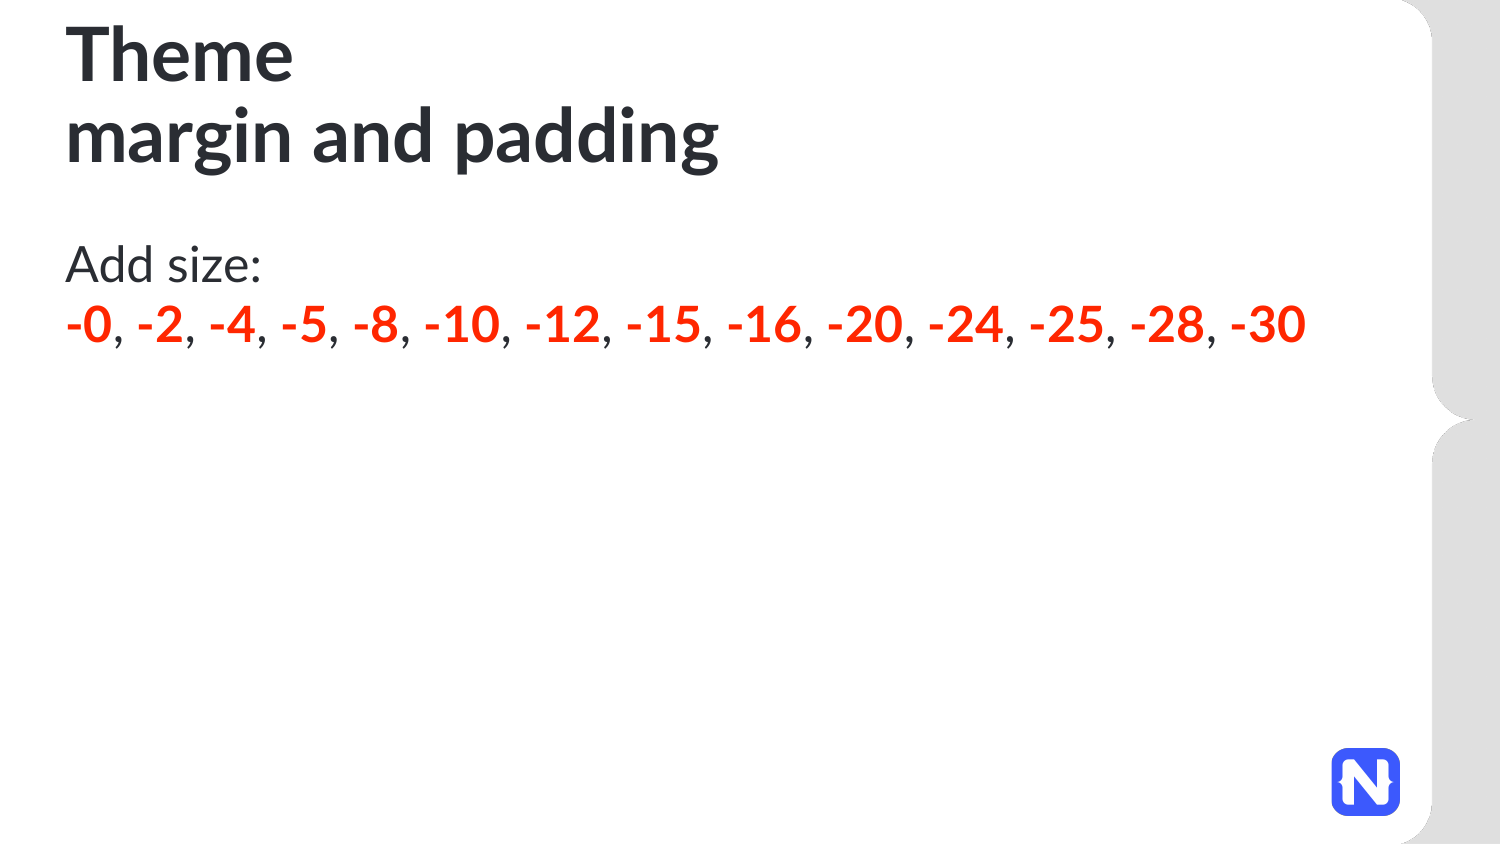

# Theme margin and padding
Add size:
-0, -2, -4, -5, -8, -10, -12, -15, -16, -20, -24, -25, -28, -30